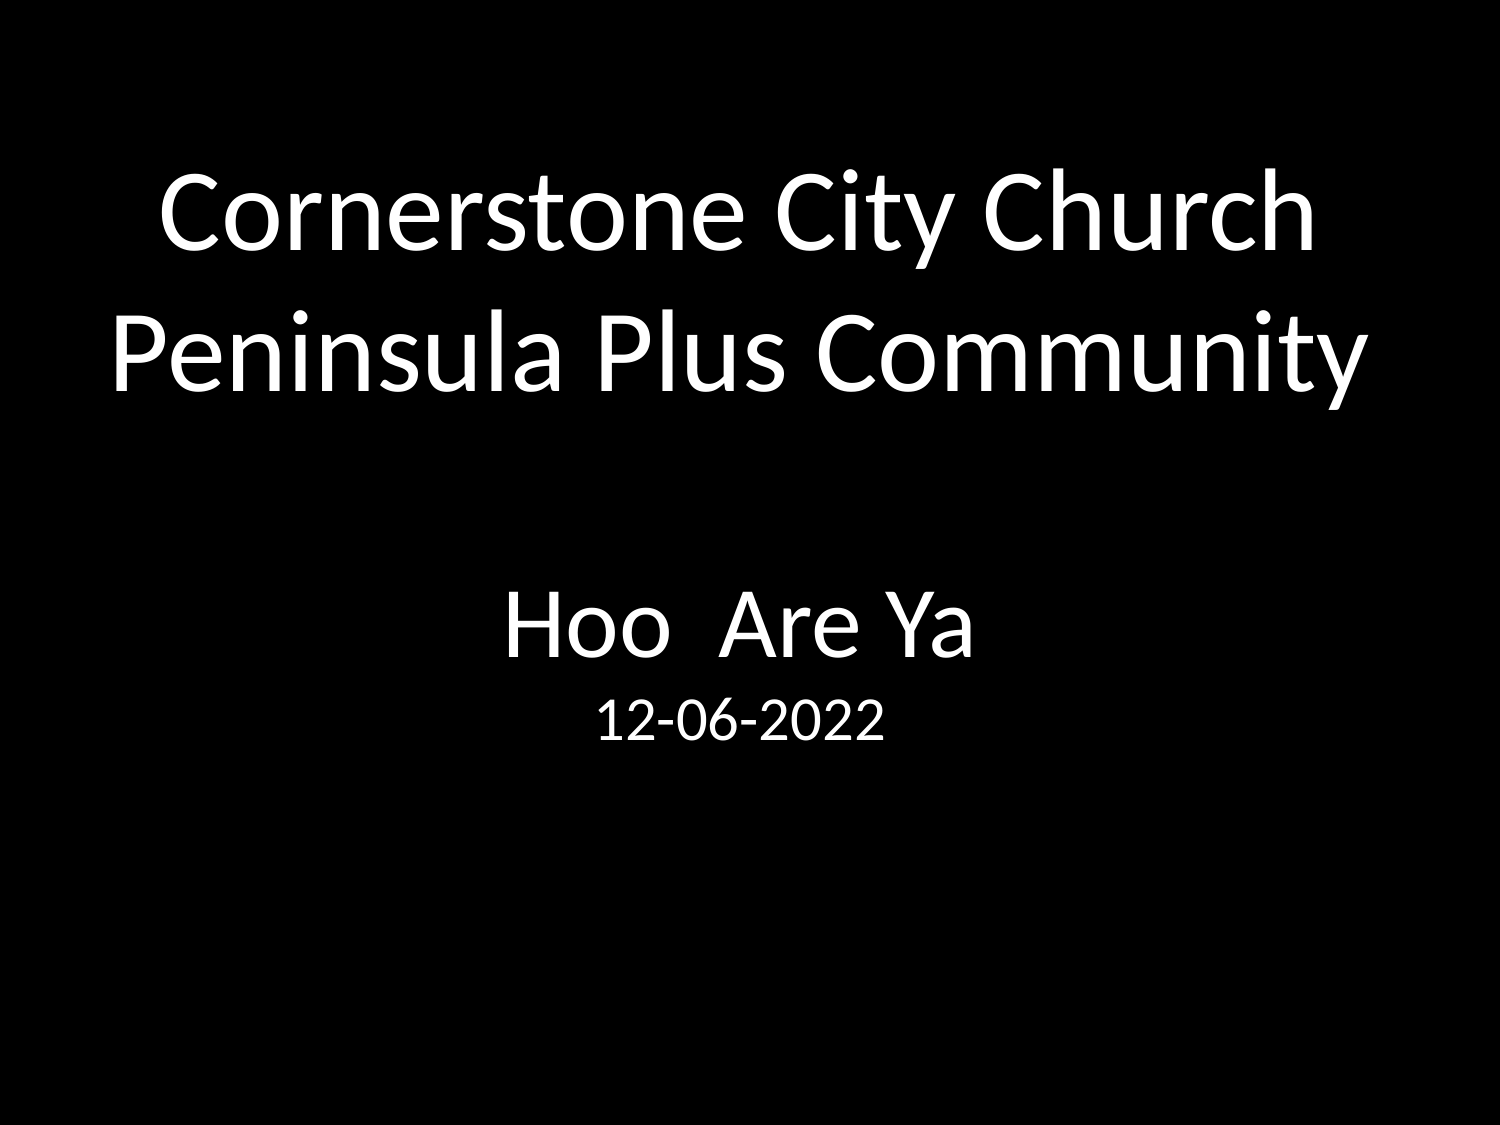

Cornerstone City Church
Peninsula Plus Community
Hoo  Are Ya
12-06-2022